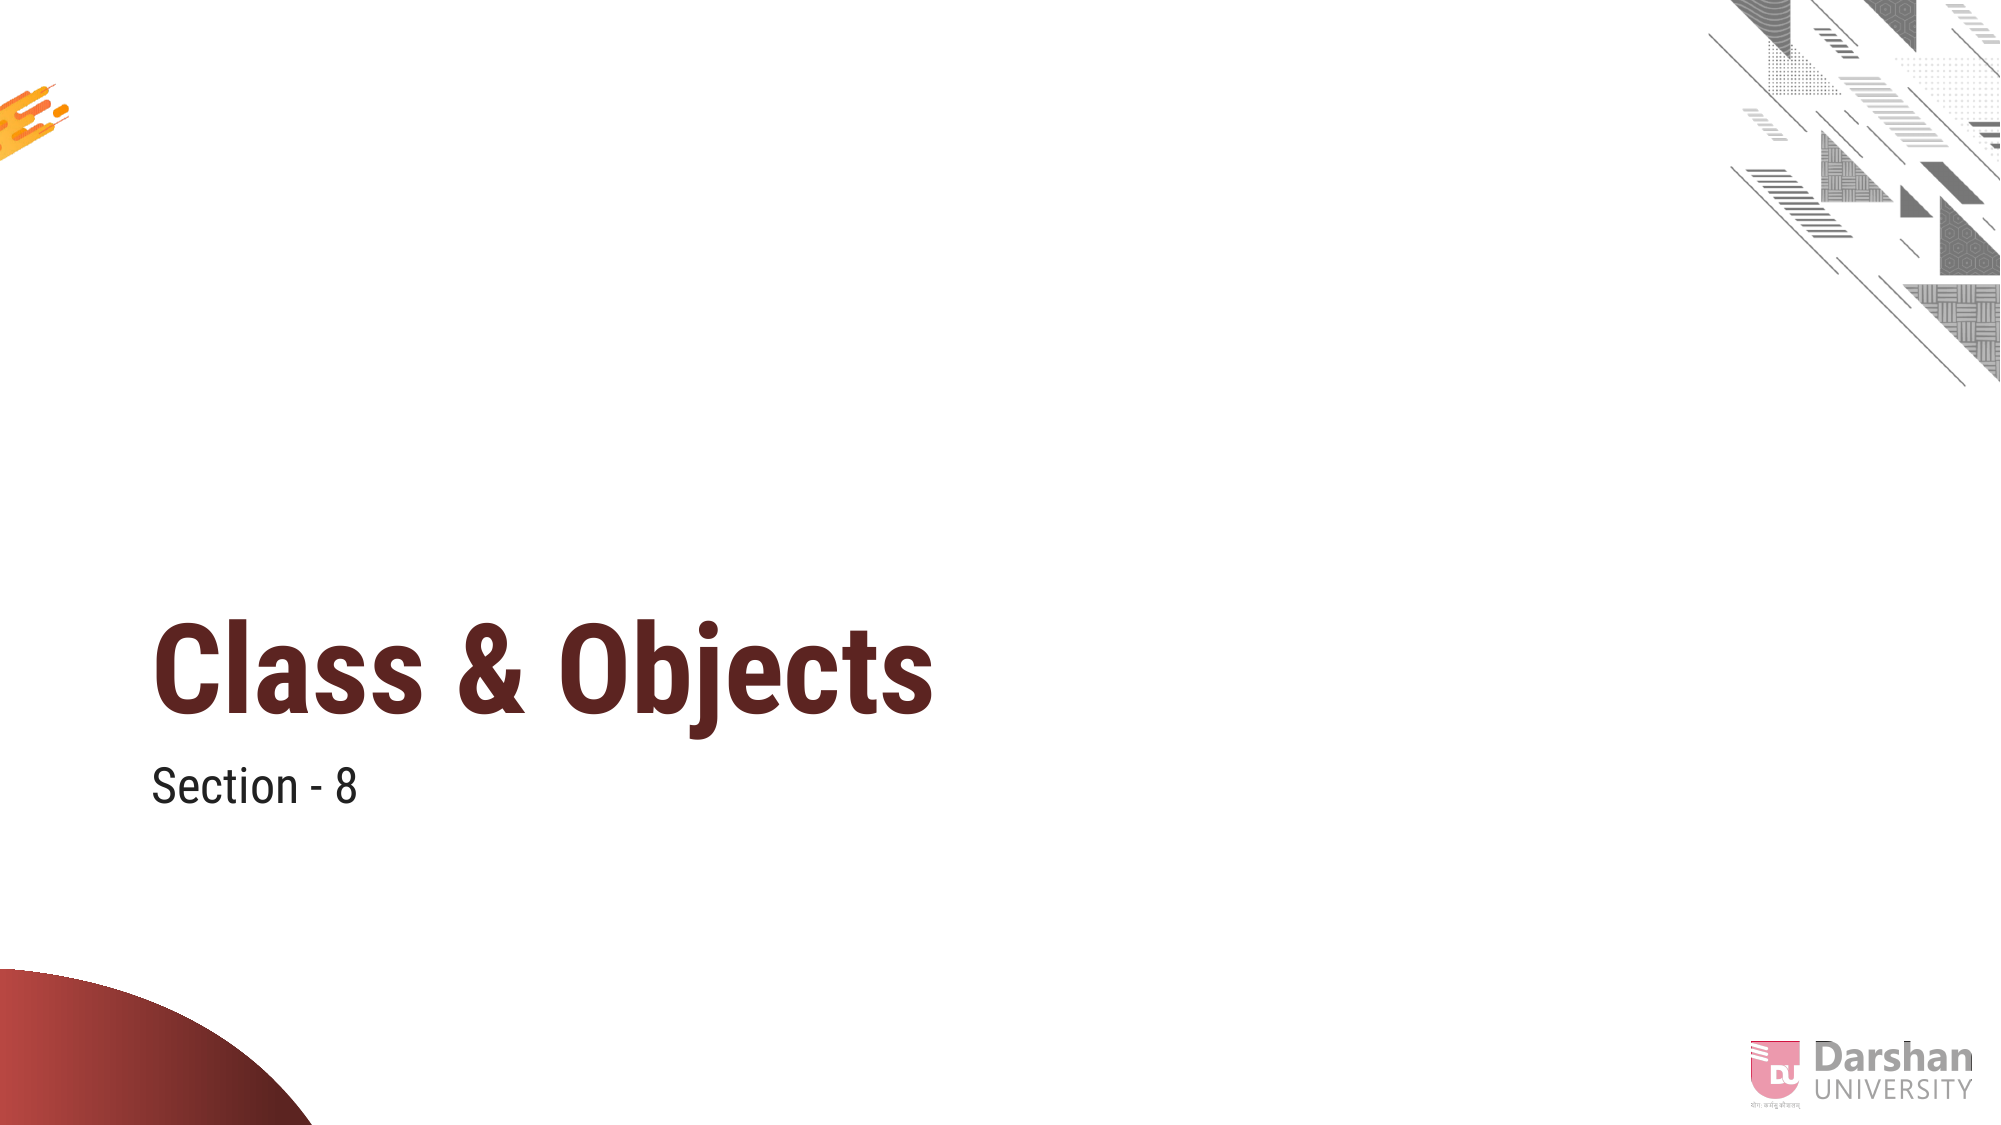

# Class & Objects
Section - 8